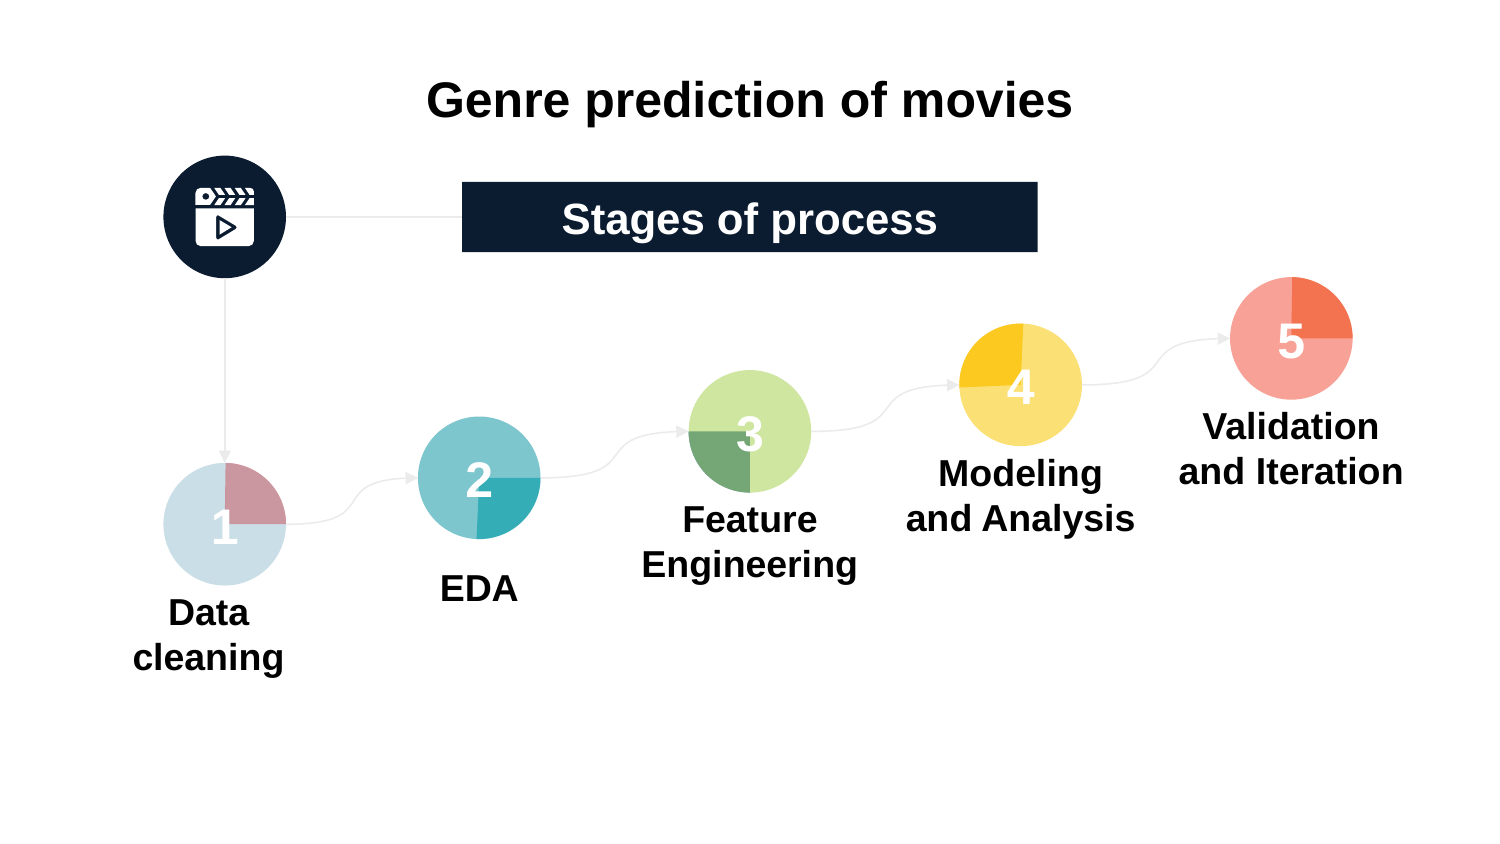

# Genre prediction of movies

Stages of process

5
Validation and Iteration

4
Modeling and Analysis

3
Feature Engineering

2
EDA

1
Data cleaning